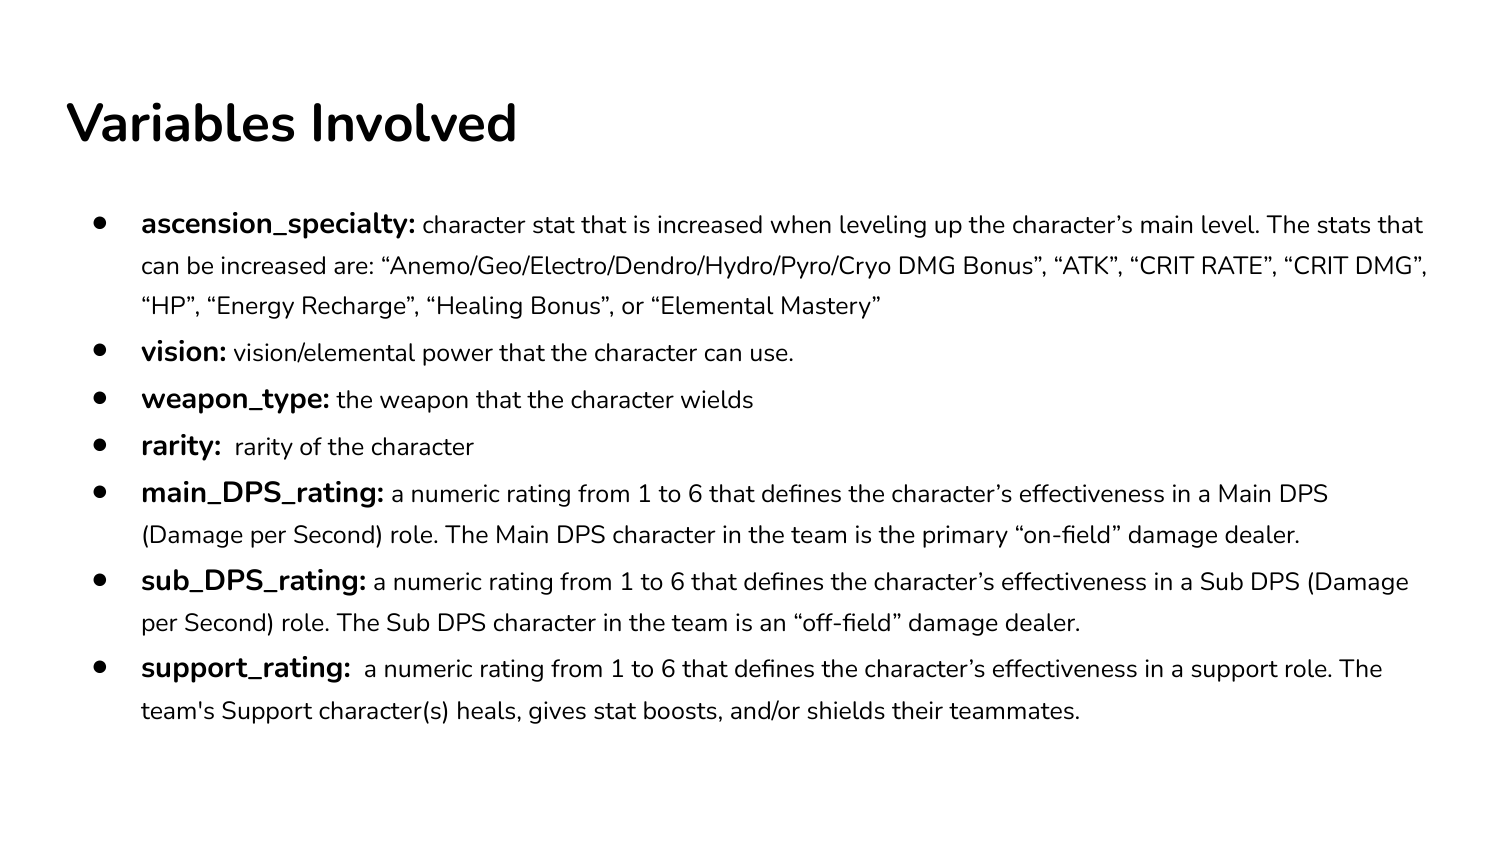

# Variables Involved

ascension_specialty: character stat that is increased when leveling up the character’s main level. The stats that can be increased are: “Anemo/Geo/Electro/Dendro/Hydro/Pyro/Cryo DMG Bonus”, “ATK”, “CRIT RATE”, “CRIT DMG”, “HP”, “Energy Recharge”, “Healing Bonus”, or “Elemental Mastery”
vision: vision/elemental power that the character can use.
weapon_type: the weapon that the character wields
rarity:  rarity of the character
main_DPS_rating: a numeric rating from 1 to 6 that defines the character’s effectiveness in a Main DPS (Damage per Second) role. The Main DPS character in the team is the primary “on-field” damage dealer.
sub_DPS_rating: a numeric rating from 1 to 6 that defines the character’s effectiveness in a Sub DPS (Damage per Second) role. The Sub DPS character in the team is an “off-field” damage dealer.
support_rating:  a numeric rating from 1 to 6 that defines the character’s effectiveness in a support role. The team's Support character(s) heals, gives stat boosts, and/or shields their teammates.